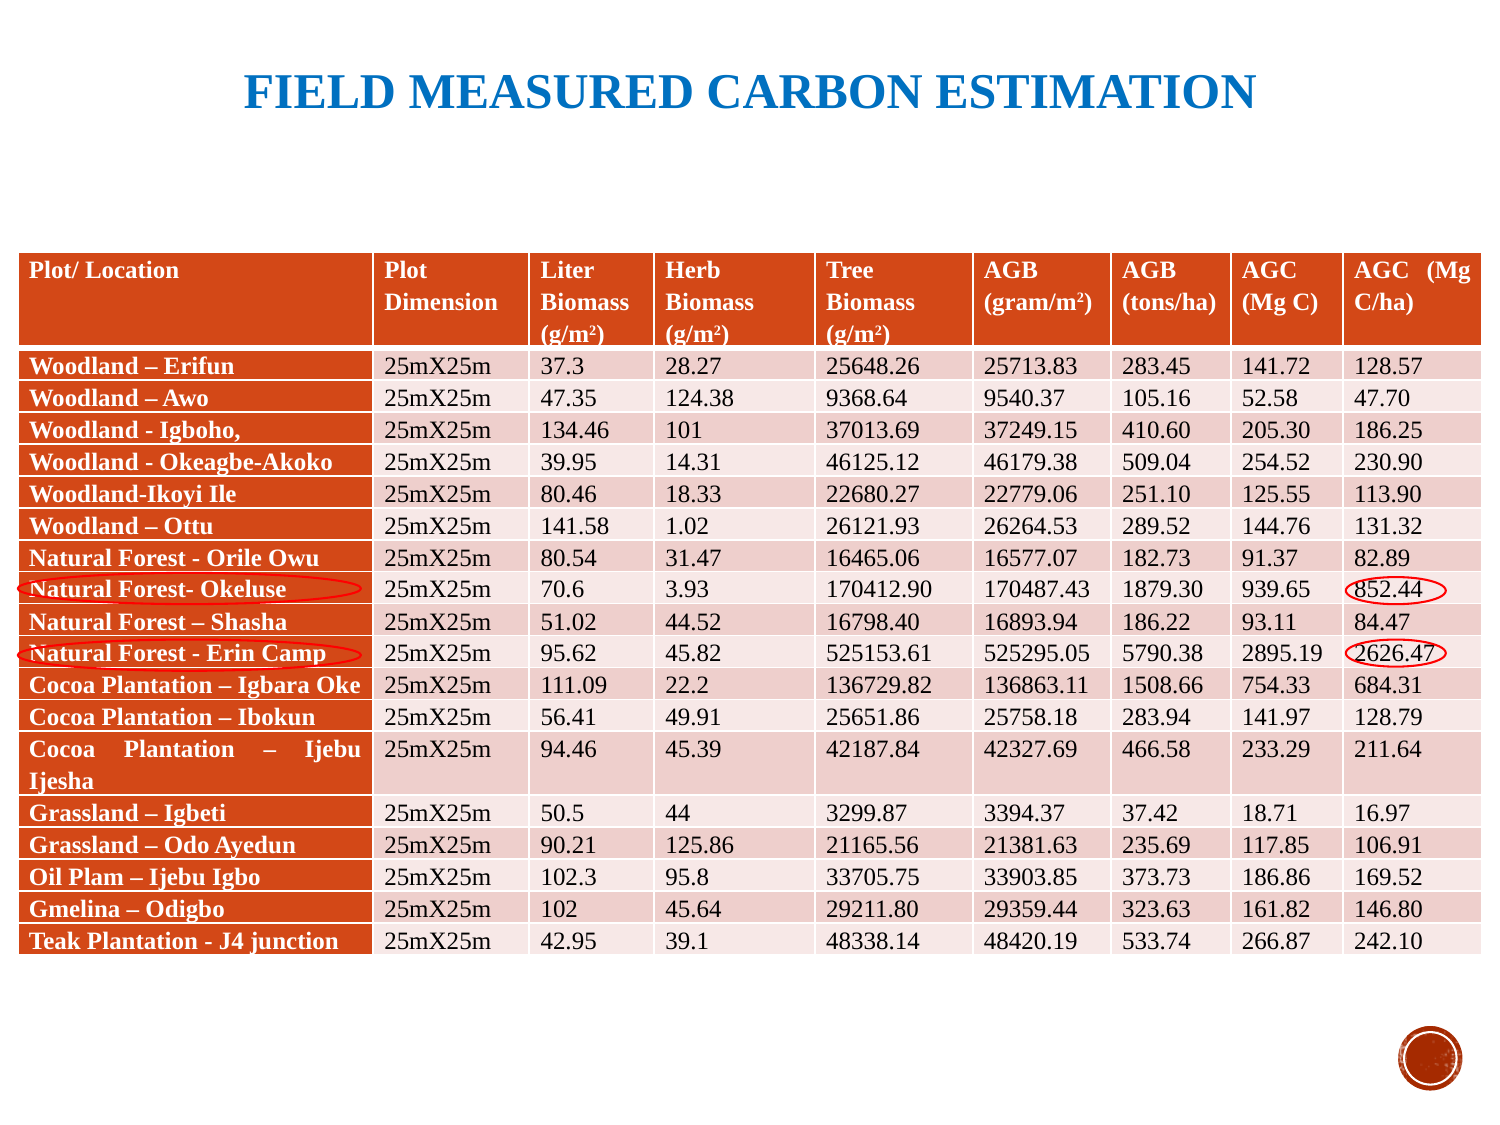

# Field Measured Carbon Estimation
| Plot/ Location | Plot Dimension | Liter Biomass (g/m2) | Herb Biomass (g/m2) | Tree Biomass (g/m2) | AGB (gram/m2) | AGB (tons/ha) | AGC (Mg C) | AGC (Mg C/ha) |
| --- | --- | --- | --- | --- | --- | --- | --- | --- |
| Woodland – Erifun | 25mX25m | 37.3 | 28.27 | 25648.26 | 25713.83 | 283.45 | 141.72 | 128.57 |
| Woodland – Awo | 25mX25m | 47.35 | 124.38 | 9368.64 | 9540.37 | 105.16 | 52.58 | 47.70 |
| Woodland - Igboho, | 25mX25m | 134.46 | 101 | 37013.69 | 37249.15 | 410.60 | 205.30 | 186.25 |
| Woodland - Okeagbe-Akoko | 25mX25m | 39.95 | 14.31 | 46125.12 | 46179.38 | 509.04 | 254.52 | 230.90 |
| Woodland-Ikoyi Ile | 25mX25m | 80.46 | 18.33 | 22680.27 | 22779.06 | 251.10 | 125.55 | 113.90 |
| Woodland – Ottu | 25mX25m | 141.58 | 1.02 | 26121.93 | 26264.53 | 289.52 | 144.76 | 131.32 |
| Natural Forest - Orile Owu | 25mX25m | 80.54 | 31.47 | 16465.06 | 16577.07 | 182.73 | 91.37 | 82.89 |
| Natural Forest- Okeluse | 25mX25m | 70.6 | 3.93 | 170412.90 | 170487.43 | 1879.30 | 939.65 | 852.44 |
| Natural Forest – Shasha | 25mX25m | 51.02 | 44.52 | 16798.40 | 16893.94 | 186.22 | 93.11 | 84.47 |
| Natural Forest - Erin Camp | 25mX25m | 95.62 | 45.82 | 525153.61 | 525295.05 | 5790.38 | 2895.19 | 2626.47 |
| Cocoa Plantation – Igbara Oke | 25mX25m | 111.09 | 22.2 | 136729.82 | 136863.11 | 1508.66 | 754.33 | 684.31 |
| Cocoa Plantation – Ibokun | 25mX25m | 56.41 | 49.91 | 25651.86 | 25758.18 | 283.94 | 141.97 | 128.79 |
| Cocoa Plantation – Ijebu Ijesha | 25mX25m | 94.46 | 45.39 | 42187.84 | 42327.69 | 466.58 | 233.29 | 211.64 |
| Grassland – Igbeti | 25mX25m | 50.5 | 44 | 3299.87 | 3394.37 | 37.42 | 18.71 | 16.97 |
| Grassland – Odo Ayedun | 25mX25m | 90.21 | 125.86 | 21165.56 | 21381.63 | 235.69 | 117.85 | 106.91 |
| Oil Plam – Ijebu Igbo | 25mX25m | 102.3 | 95.8 | 33705.75 | 33903.85 | 373.73 | 186.86 | 169.52 |
| Gmelina – Odigbo | 25mX25m | 102 | 45.64 | 29211.80 | 29359.44 | 323.63 | 161.82 | 146.80 |
| Teak Plantation - J4 junction | 25mX25m | 42.95 | 39.1 | 48338.14 | 48420.19 | 533.74 | 266.87 | 242.10 |